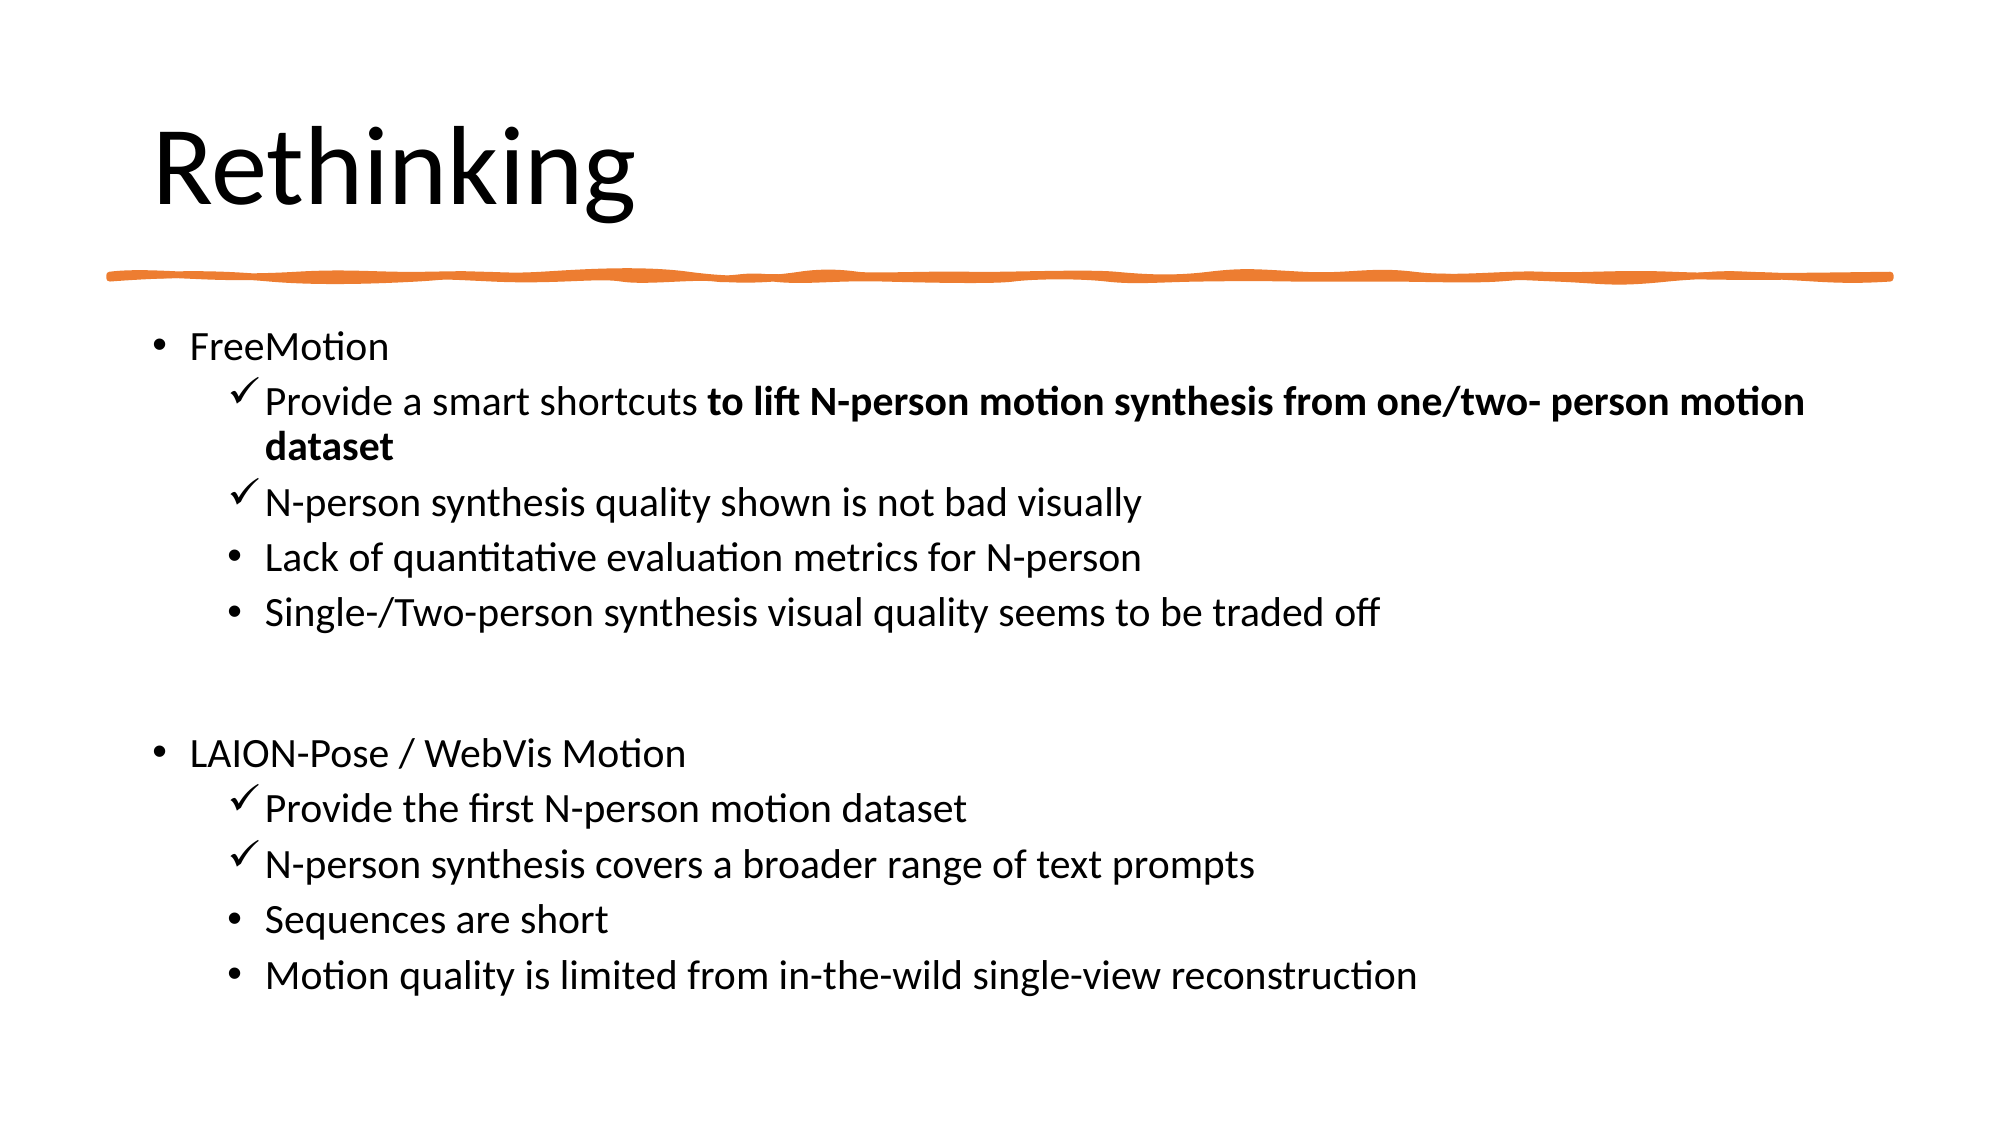

# Rethinking

FreeMotion
Provide a smart shortcuts to lift N-person motion synthesis from one/two- person motion dataset
N-person synthesis quality shown is not bad visually
Lack of quantitative evaluation metrics for N-person
Single-/Two-person synthesis visual quality seems to be traded off

LAION-Pose / WebVis Motion
Provide the first N-person motion dataset
N-person synthesis covers a broader range of text prompts
Sequences are short
Motion quality is limited from in-the-wild single-view reconstruction